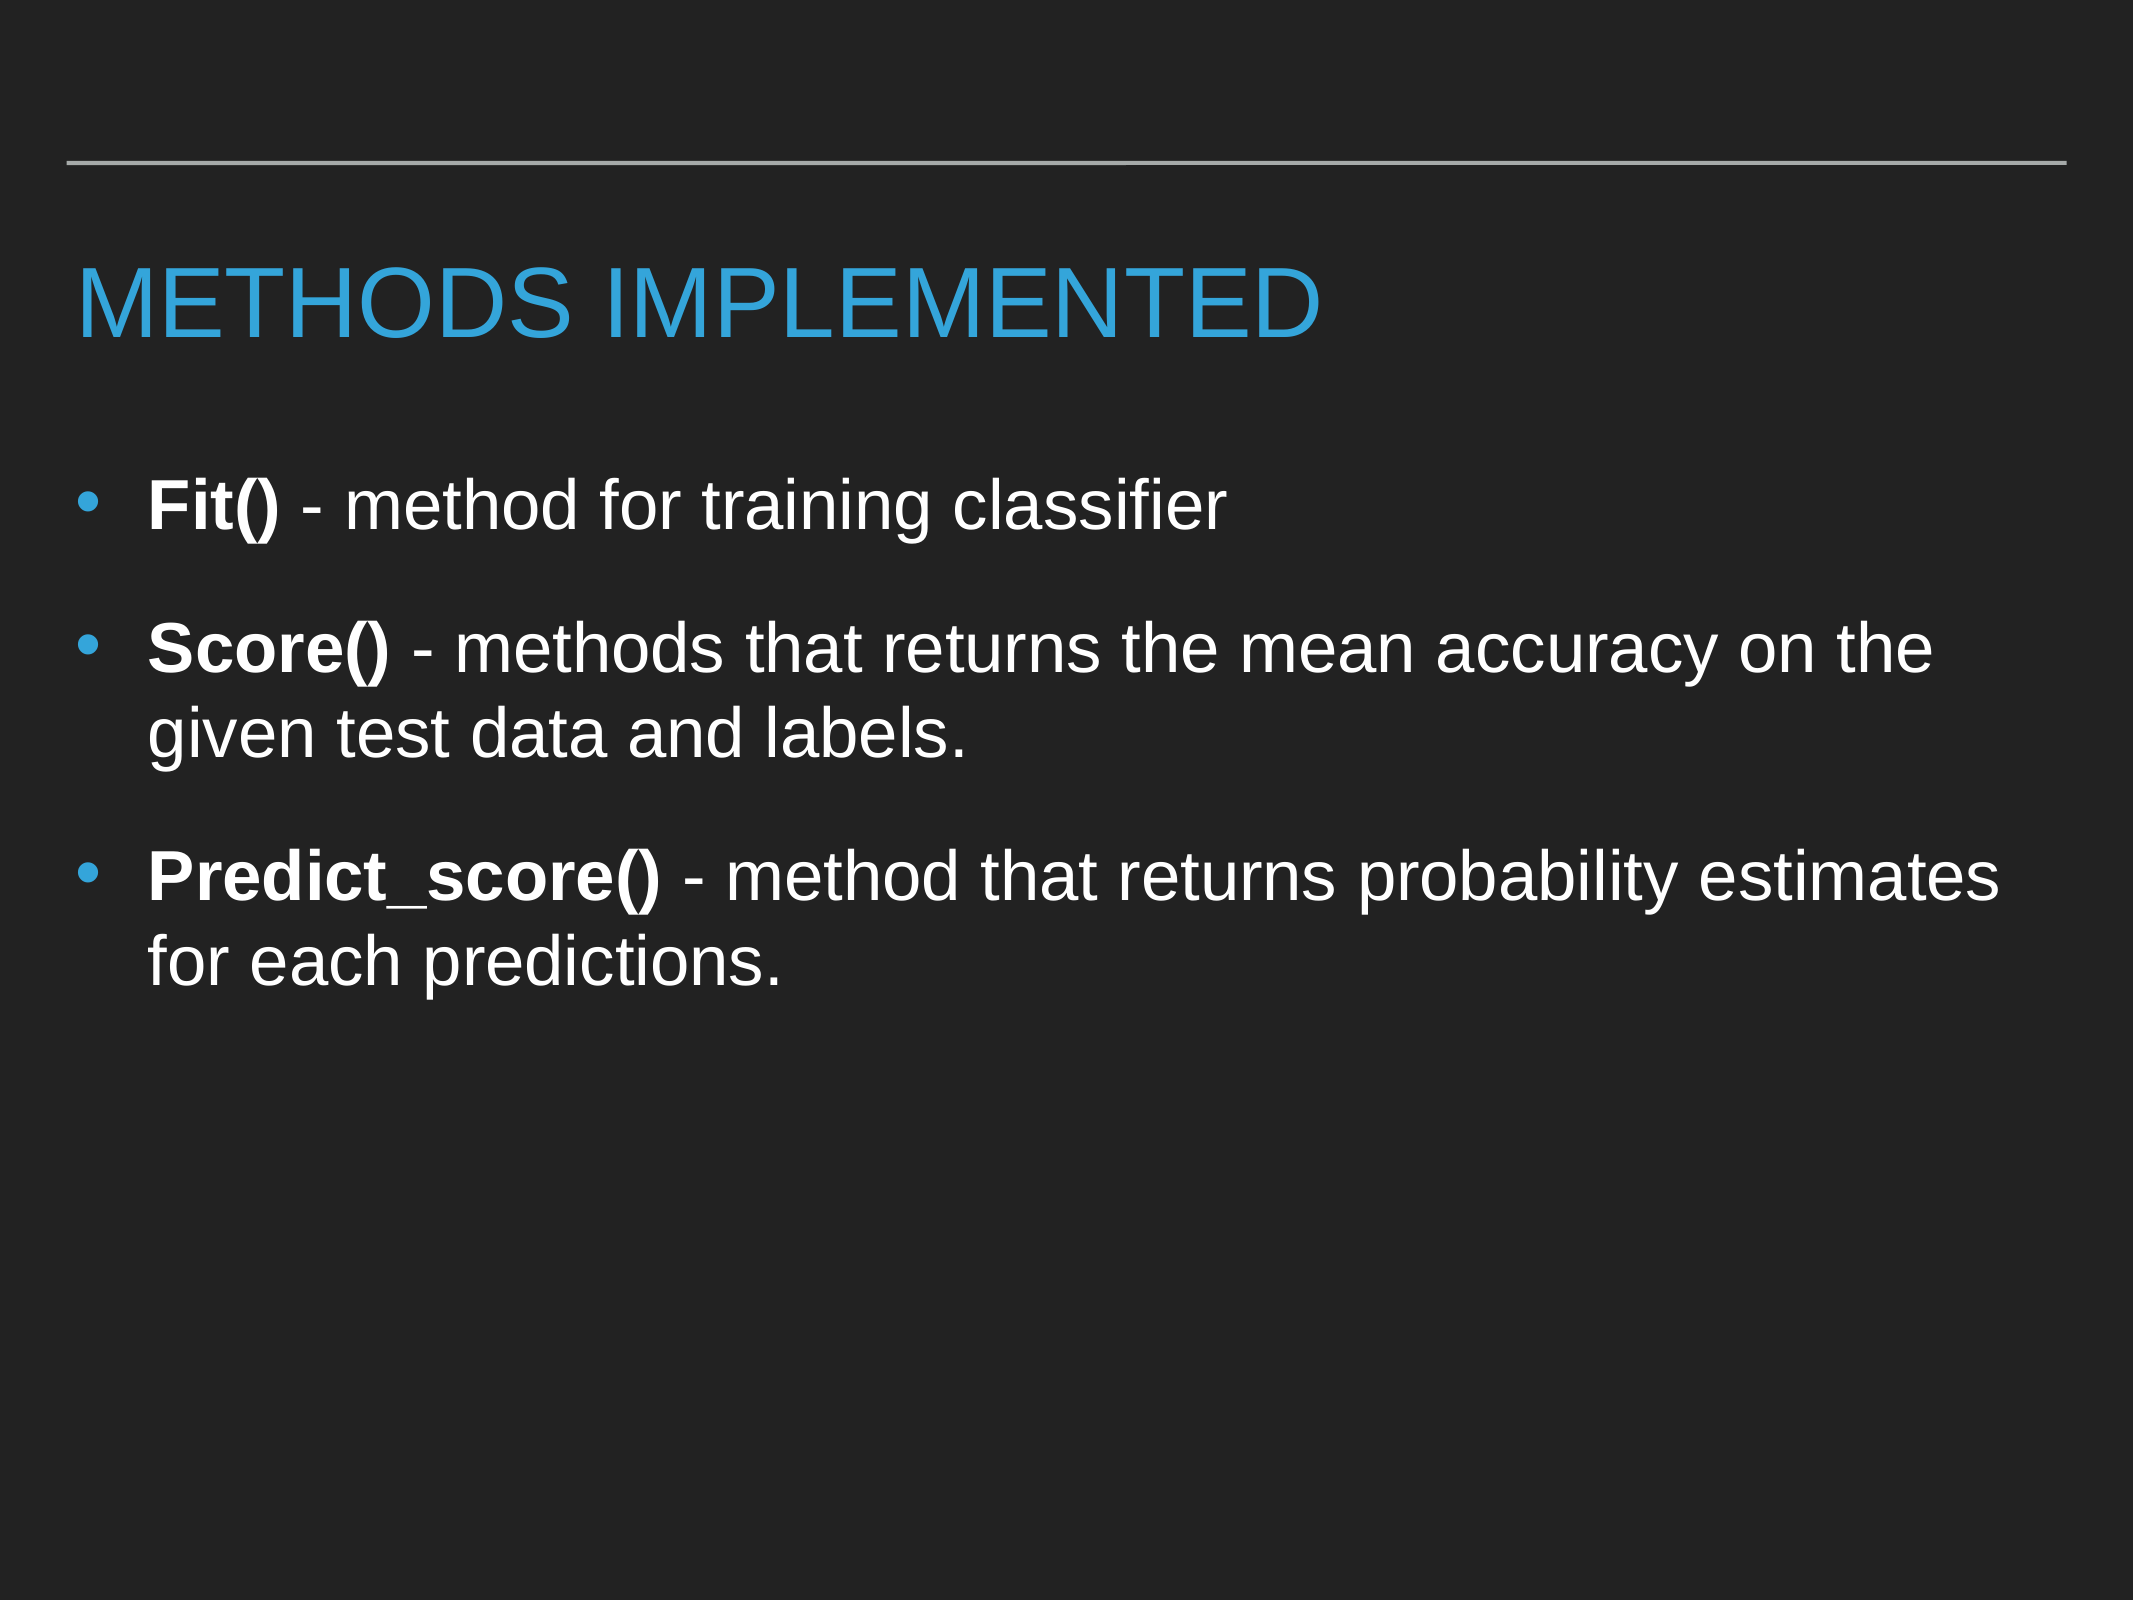

# methods implemented
Fit() - method for training classifier
Score() - methods that returns the mean accuracy on the given test data and labels.
Predict_score() - method that returns probability estimates for each predictions.